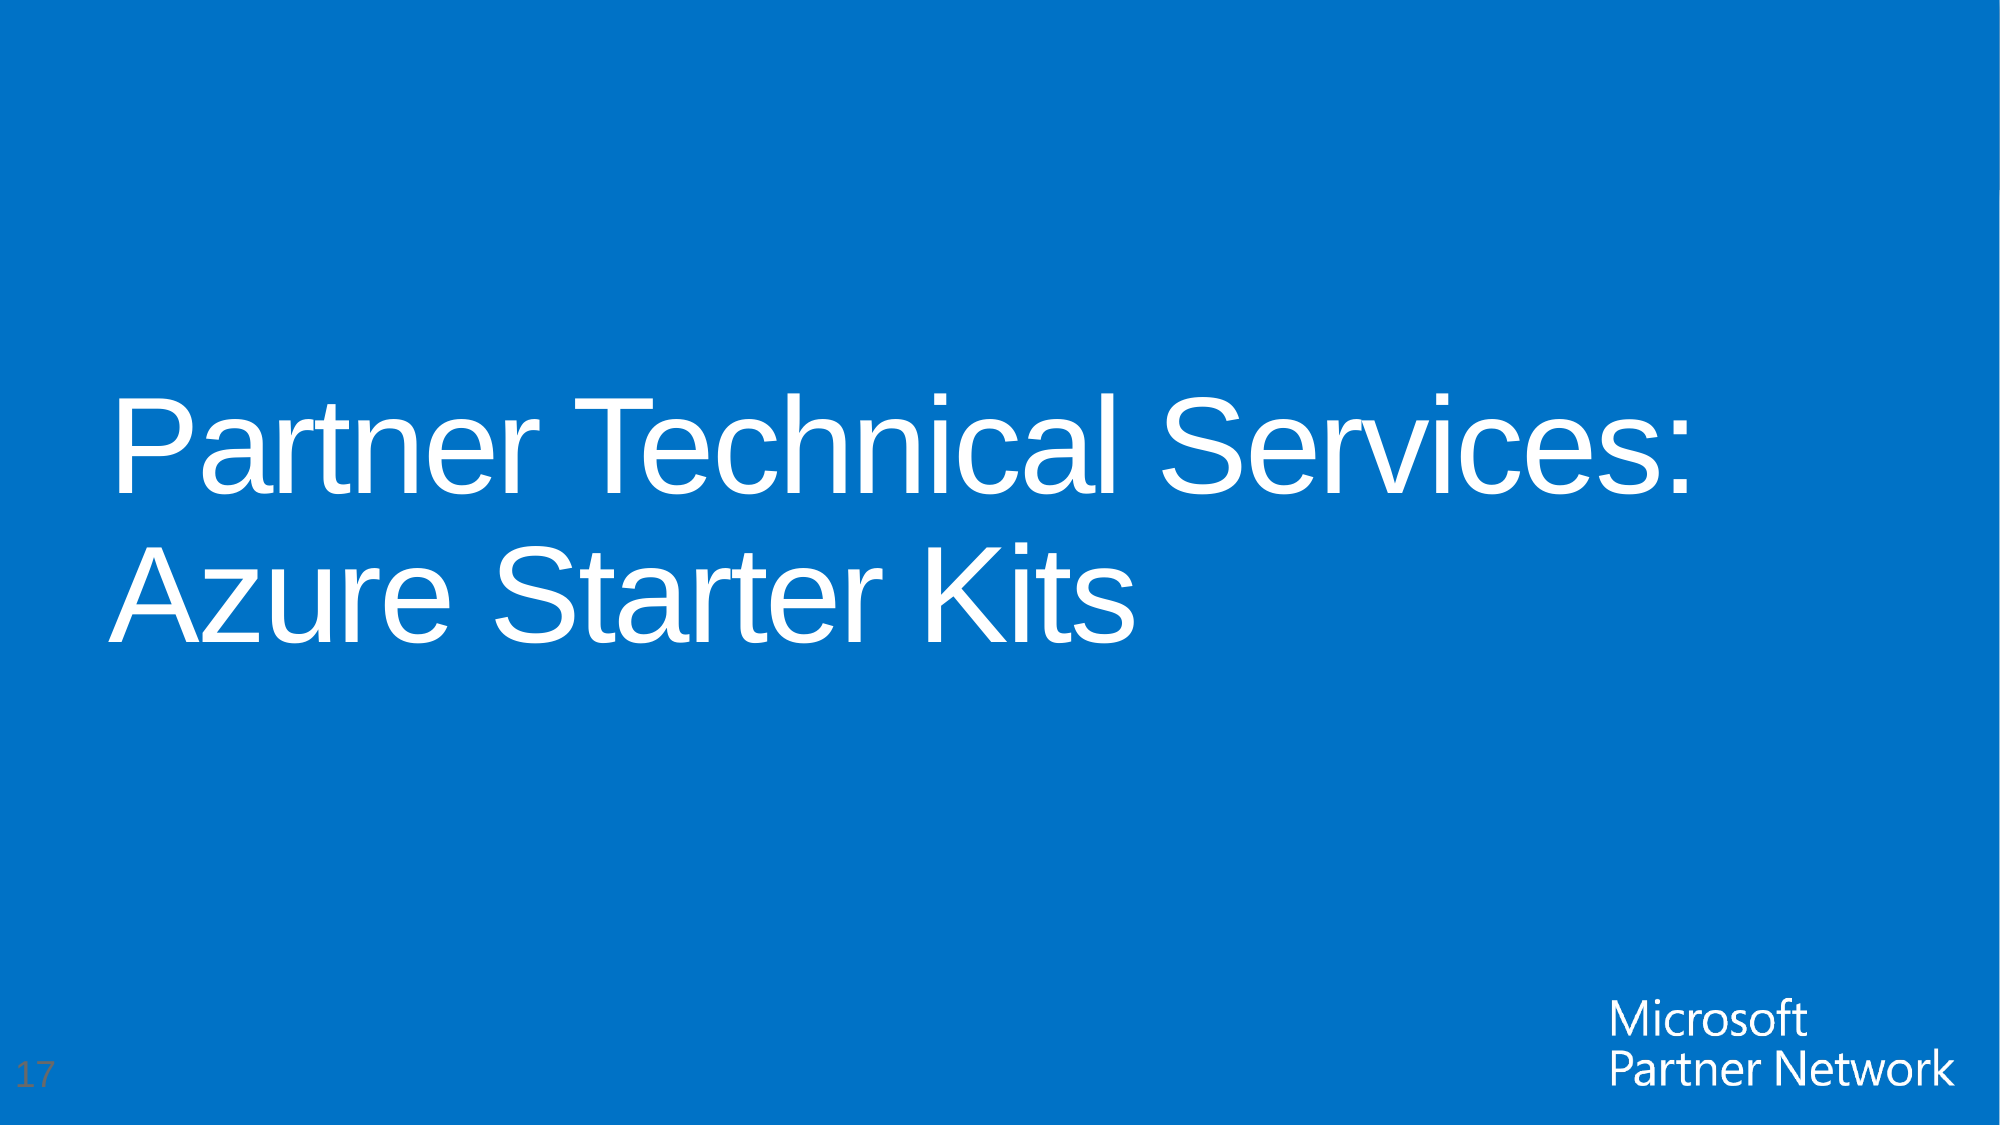

Partner Technical Services:
Azure Starter Kits
17